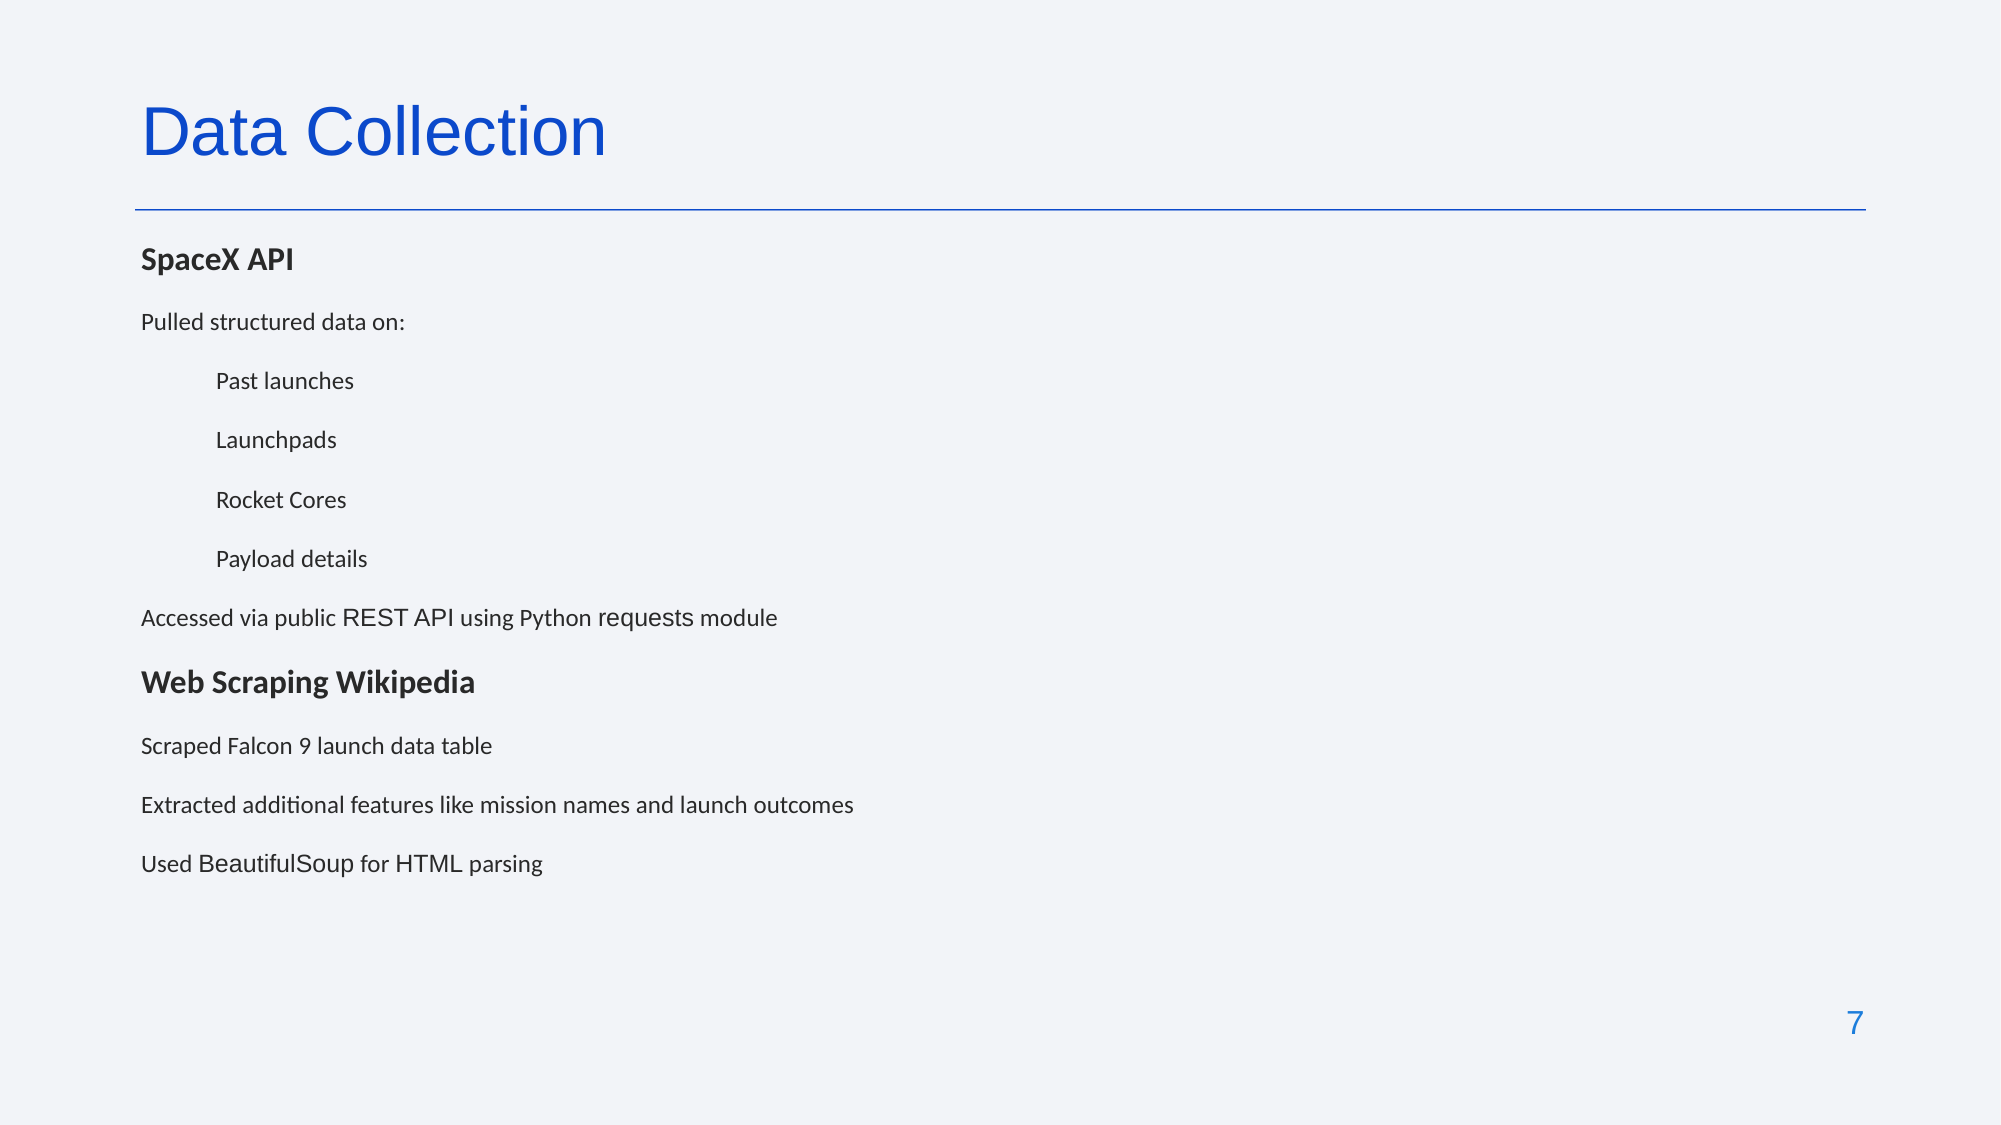

Data Collection
SpaceX API
Pulled structured data on:
Past launches
Launchpads
Rocket Cores
Payload details
Accessed via public REST API using Python requests module
Web Scraping Wikipedia
Scraped Falcon 9 launch data table
Extracted additional features like mission names and launch outcomes
Used BeautifulSoup for HTML parsing
7